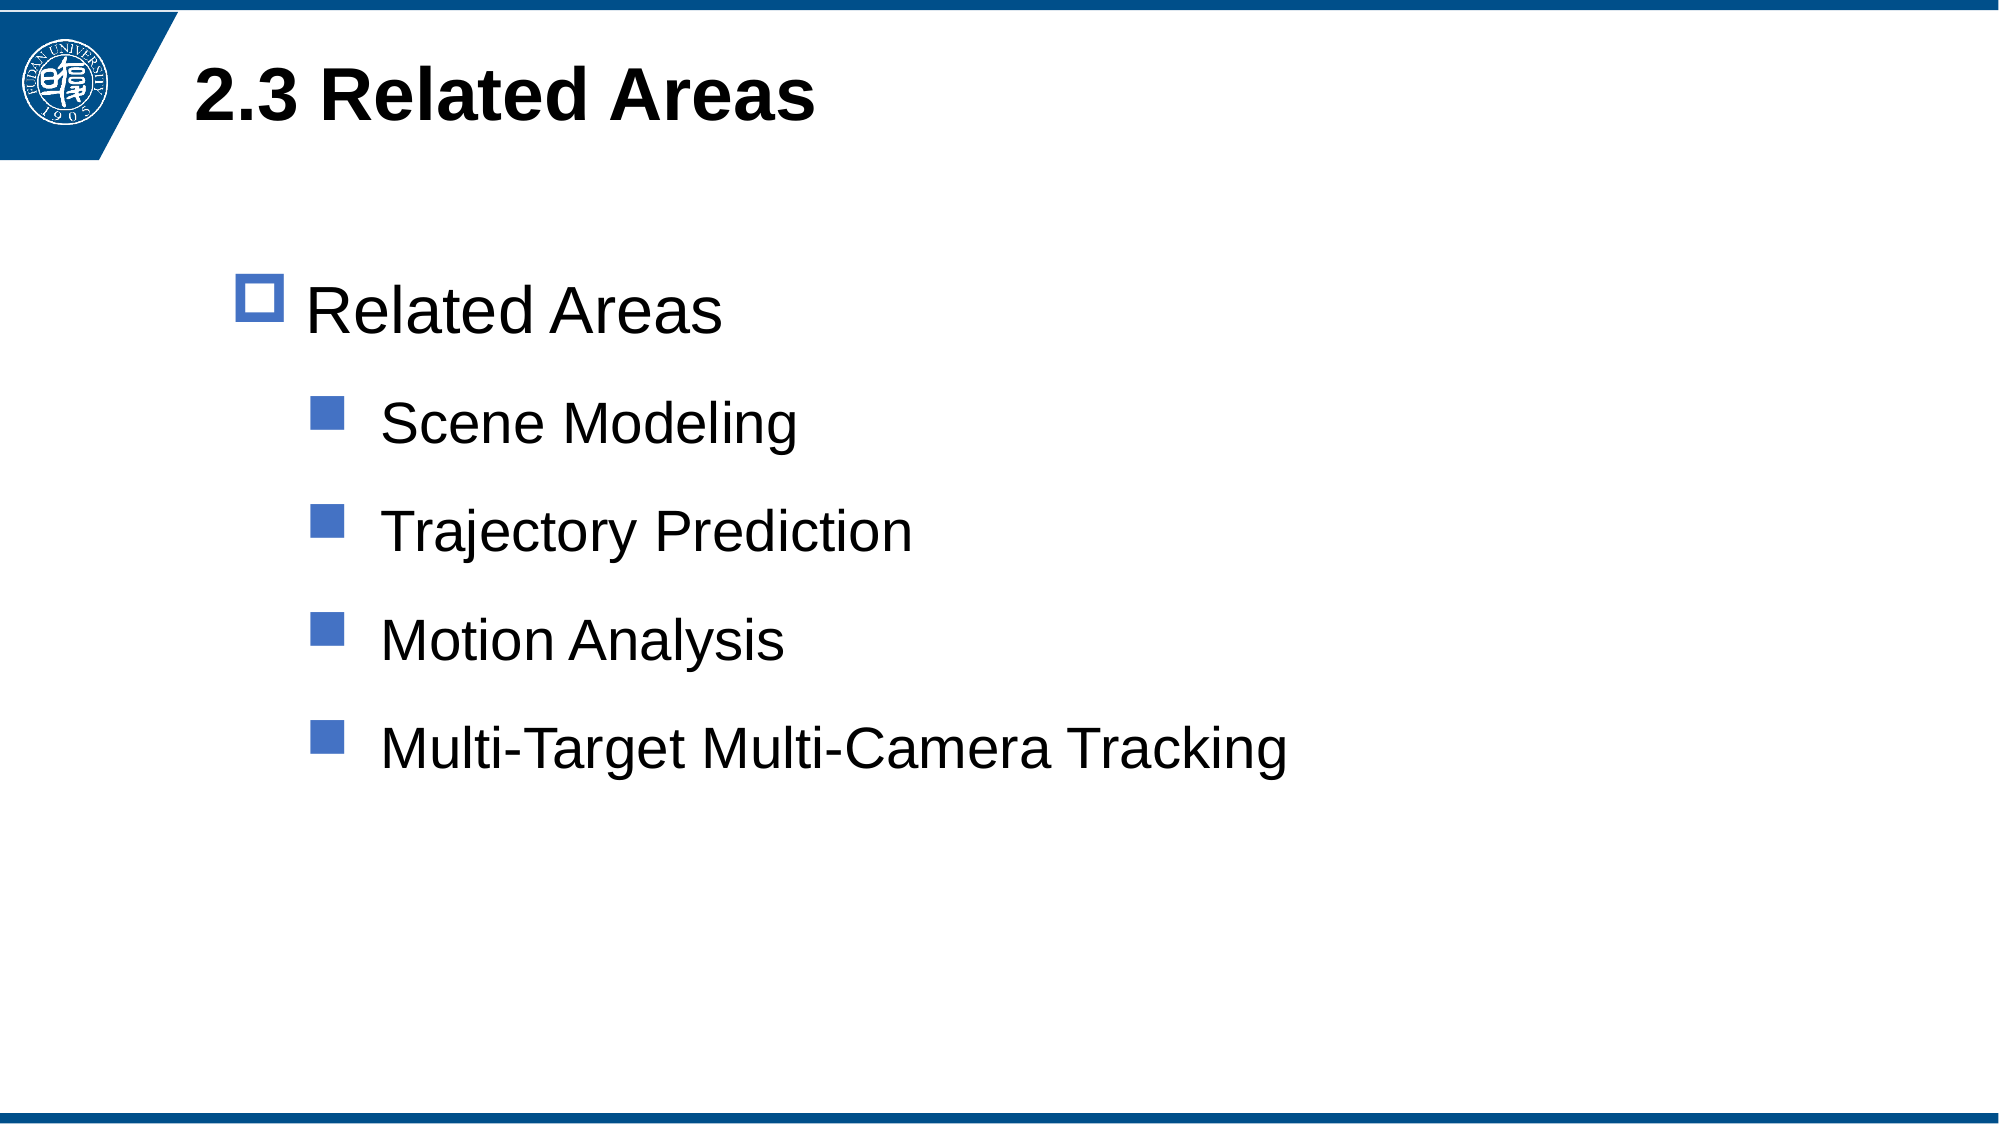

2.3 Related Areas

# Related Areas
Scene Modeling
Trajectory Prediction
Motion Analysis
Multi-Target Multi-Camera Tracking